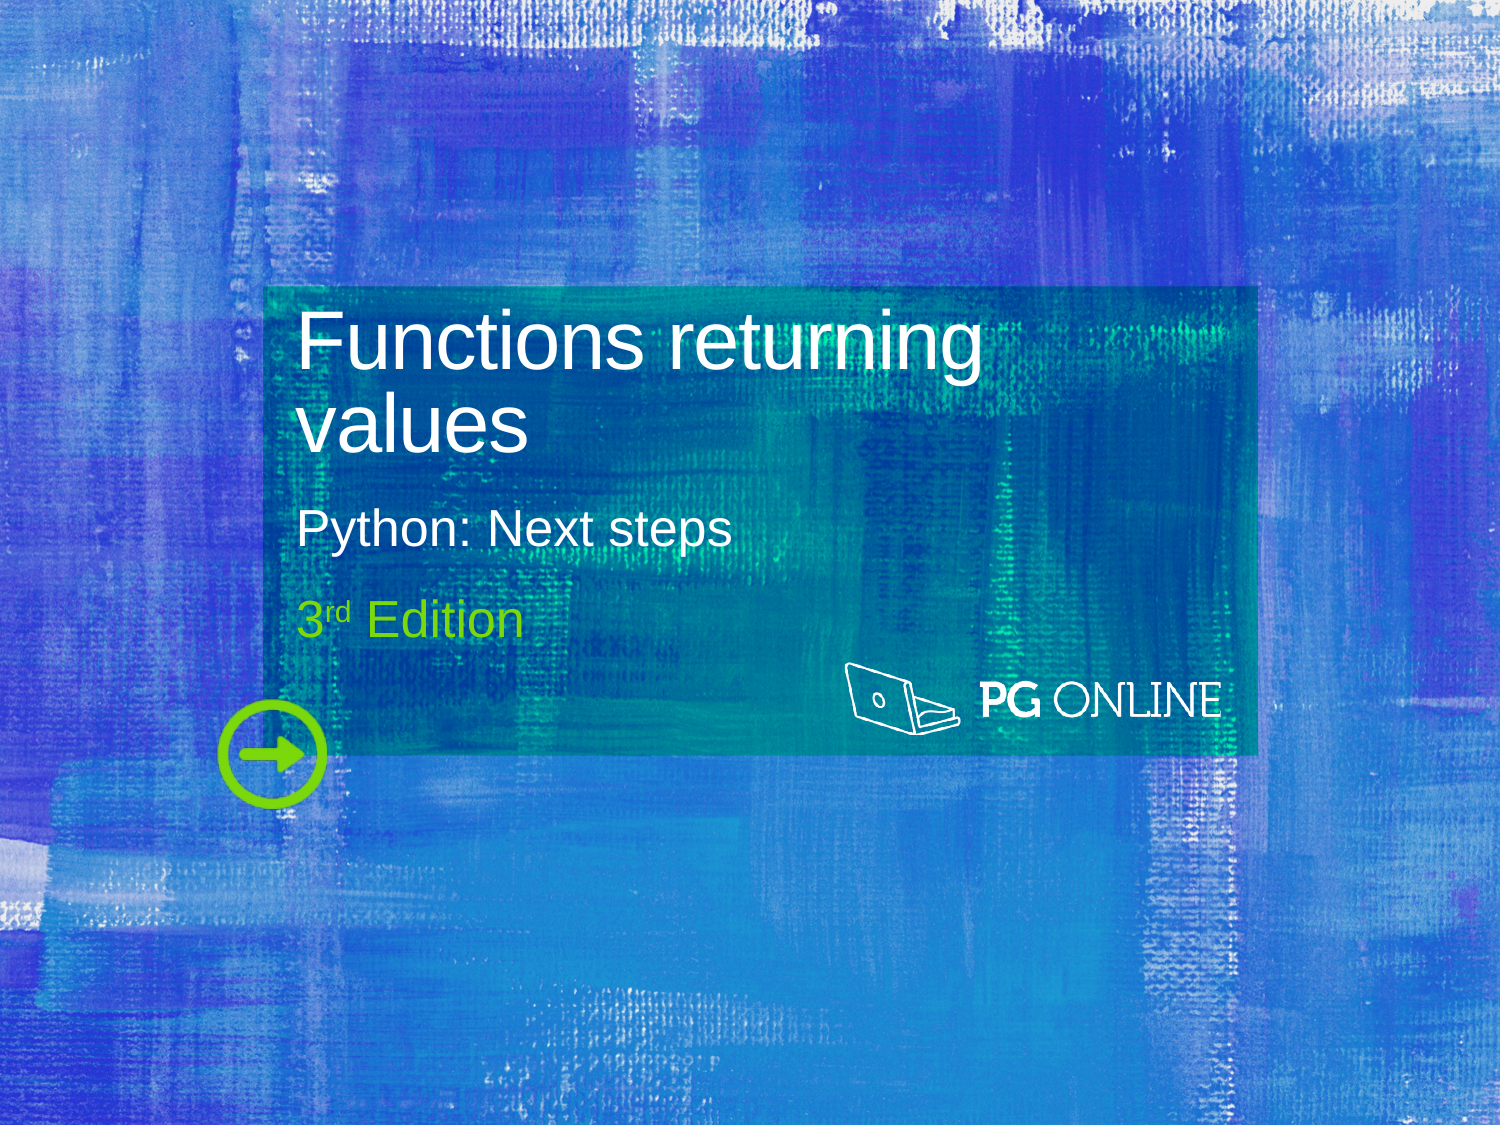

Functions returning values
Python: Next steps
3rd Edition